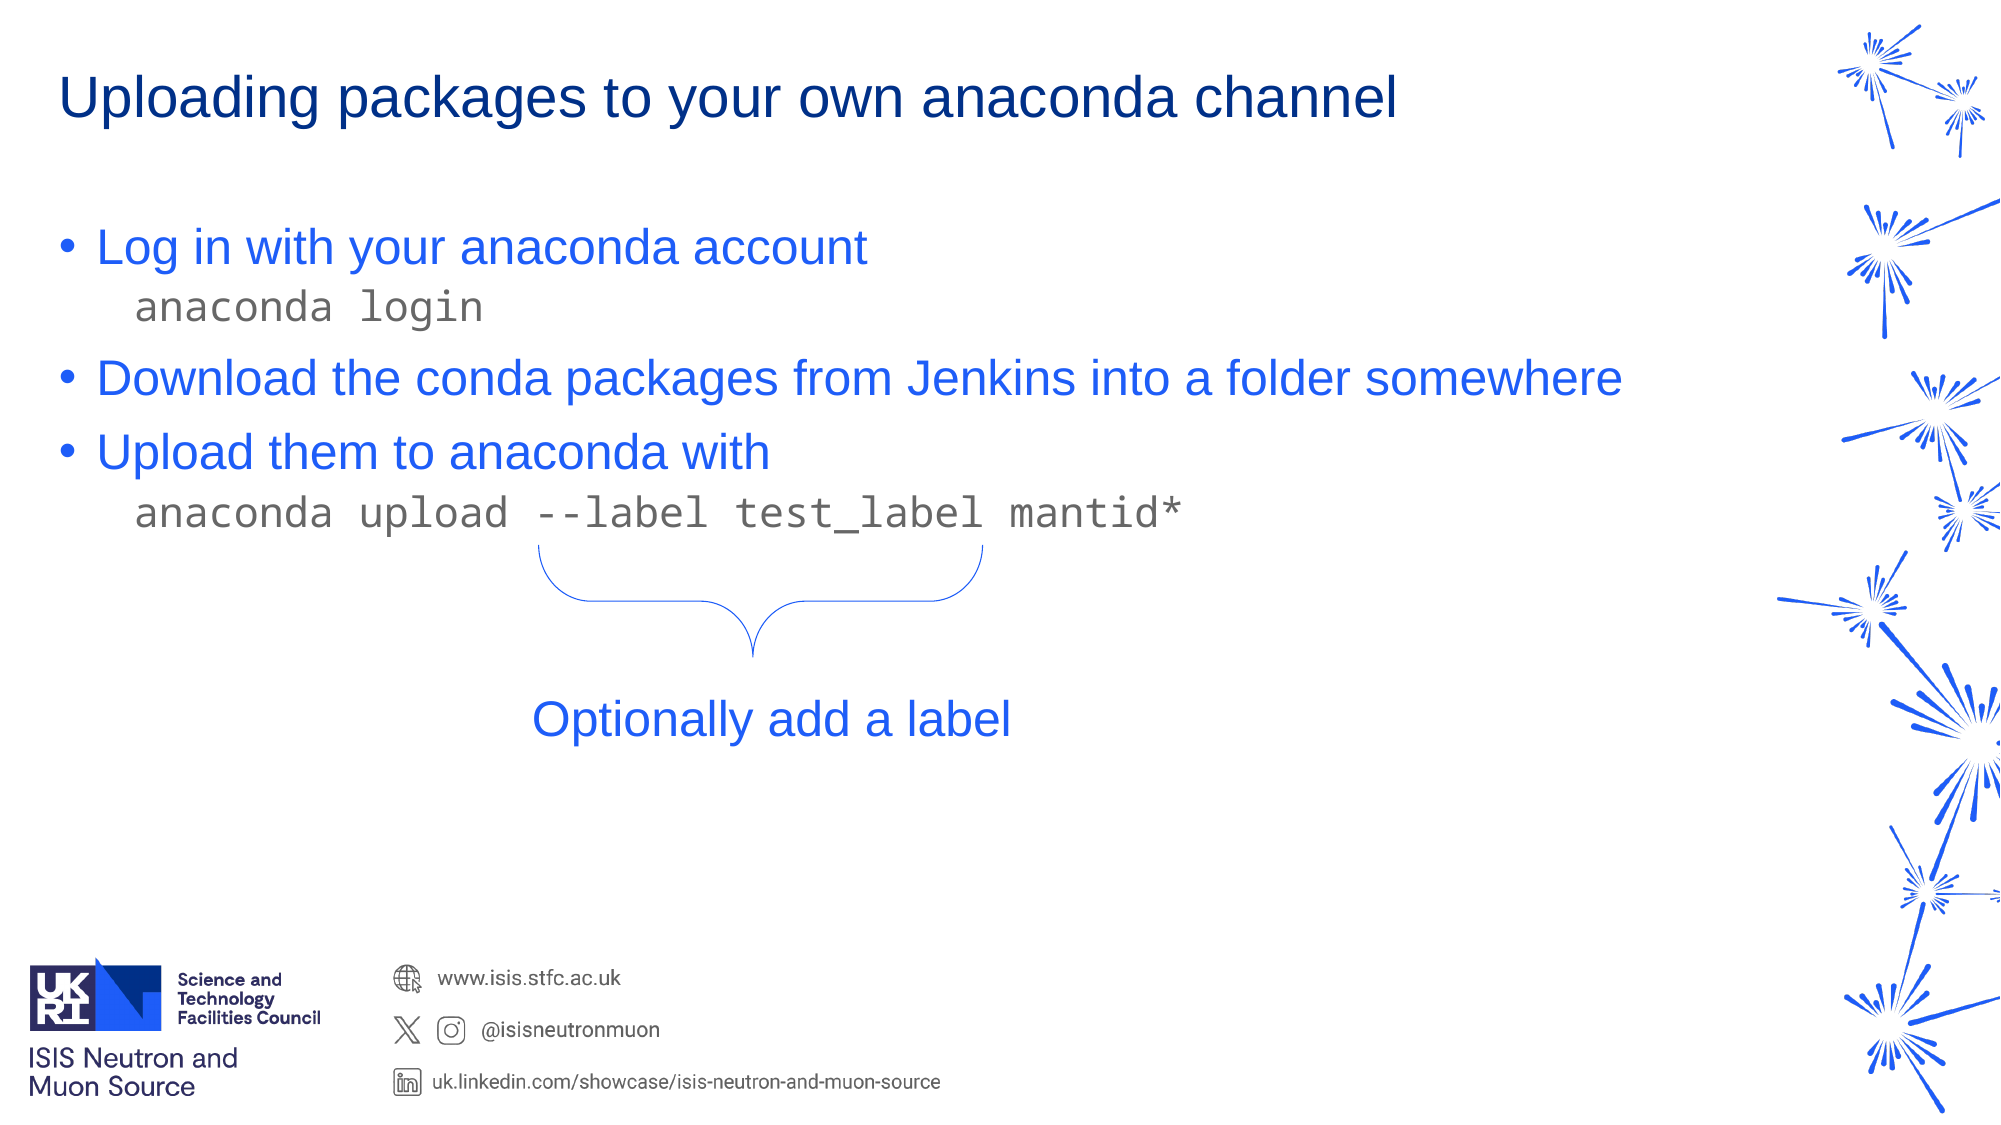

# Uploading packages to your own anaconda channel
Log in with your anaconda account
anaconda login
Download the conda packages from Jenkins into a folder somewhere
Upload them to anaconda with
anaconda upload --label test_label mantid*

Optionally add a label